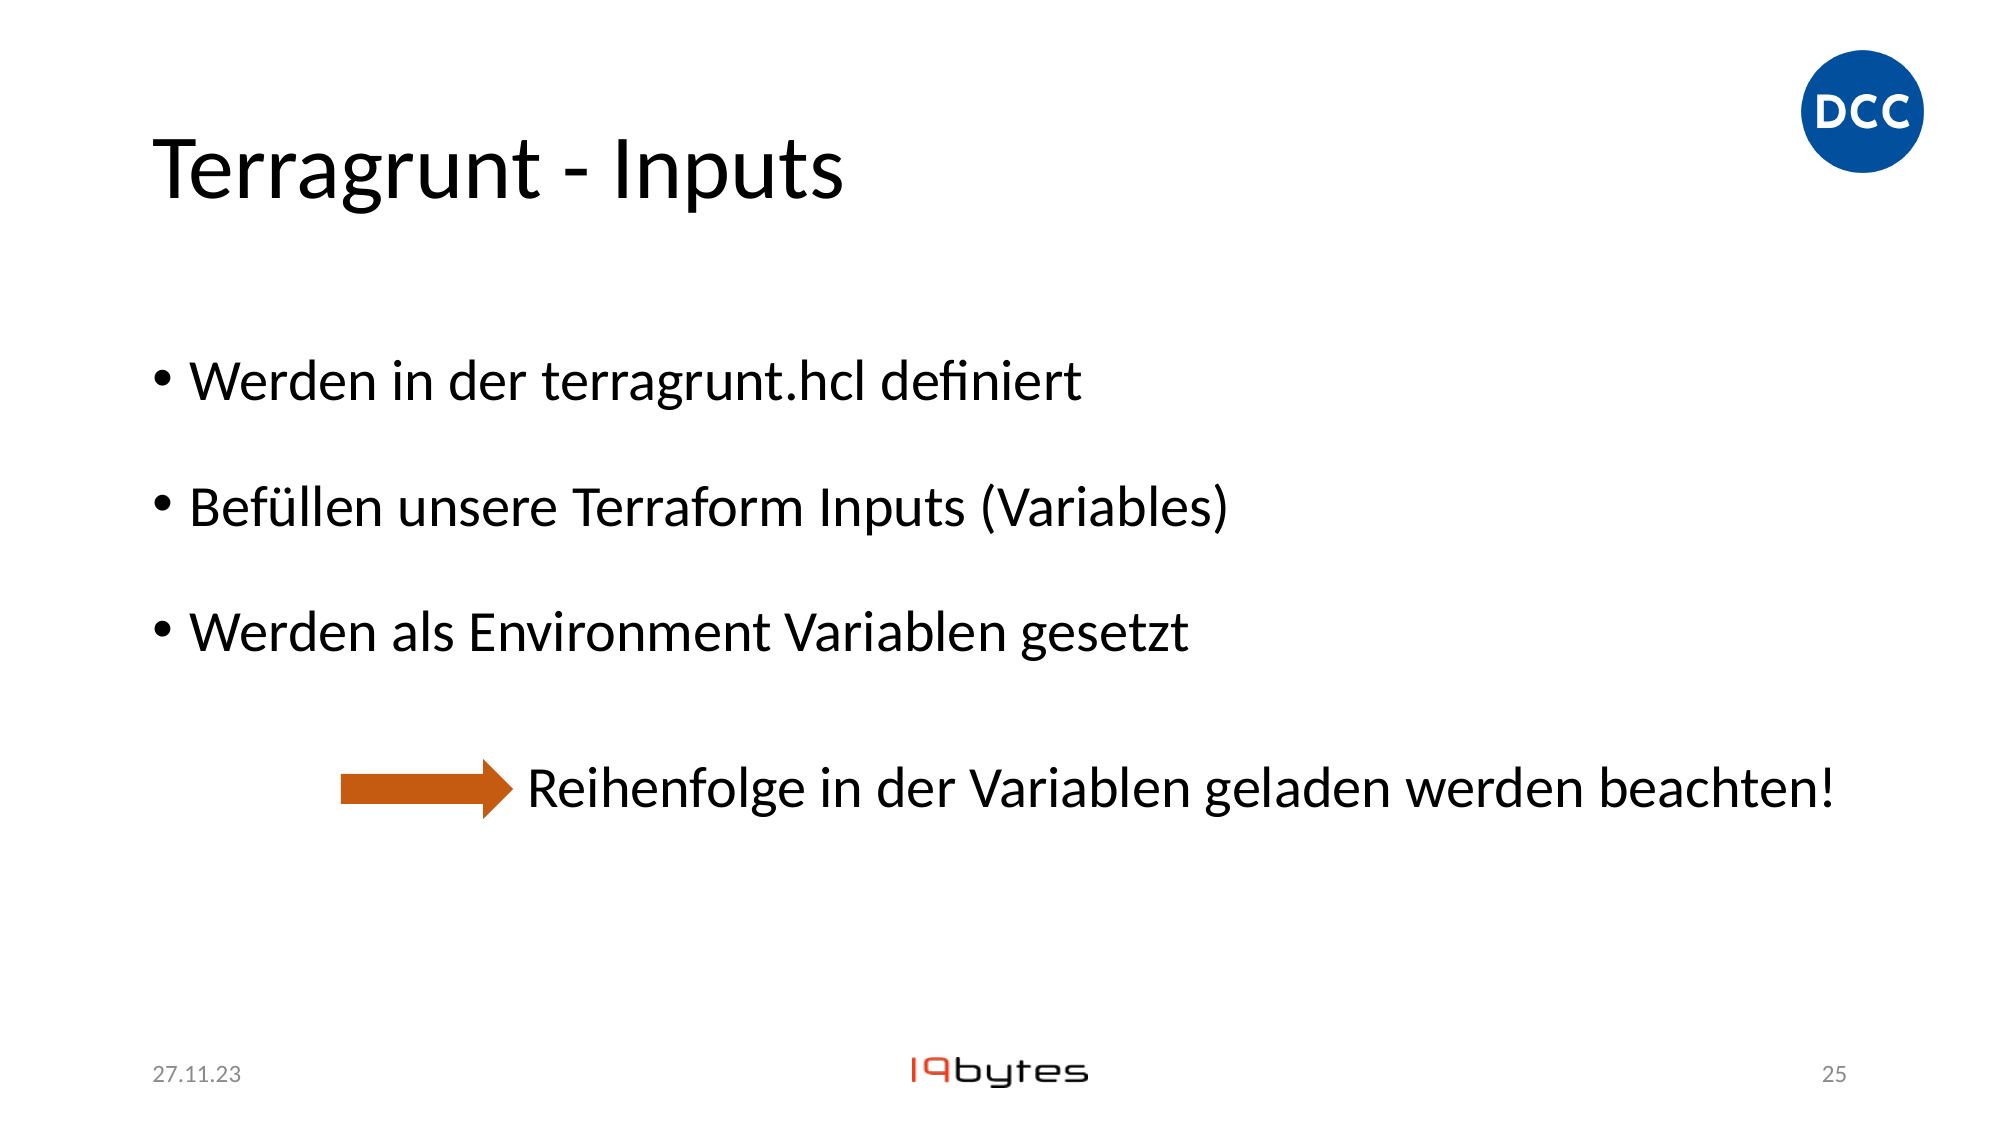

# Terragrunt - Inputs
Werden in der terragrunt.hcl definiert
Befüllen unsere Terraform Inputs (Variables)
Werden als Environment Variablen gesetzt

Reihenfolge in der Variablen geladen werden beachten!

27.11.23
25